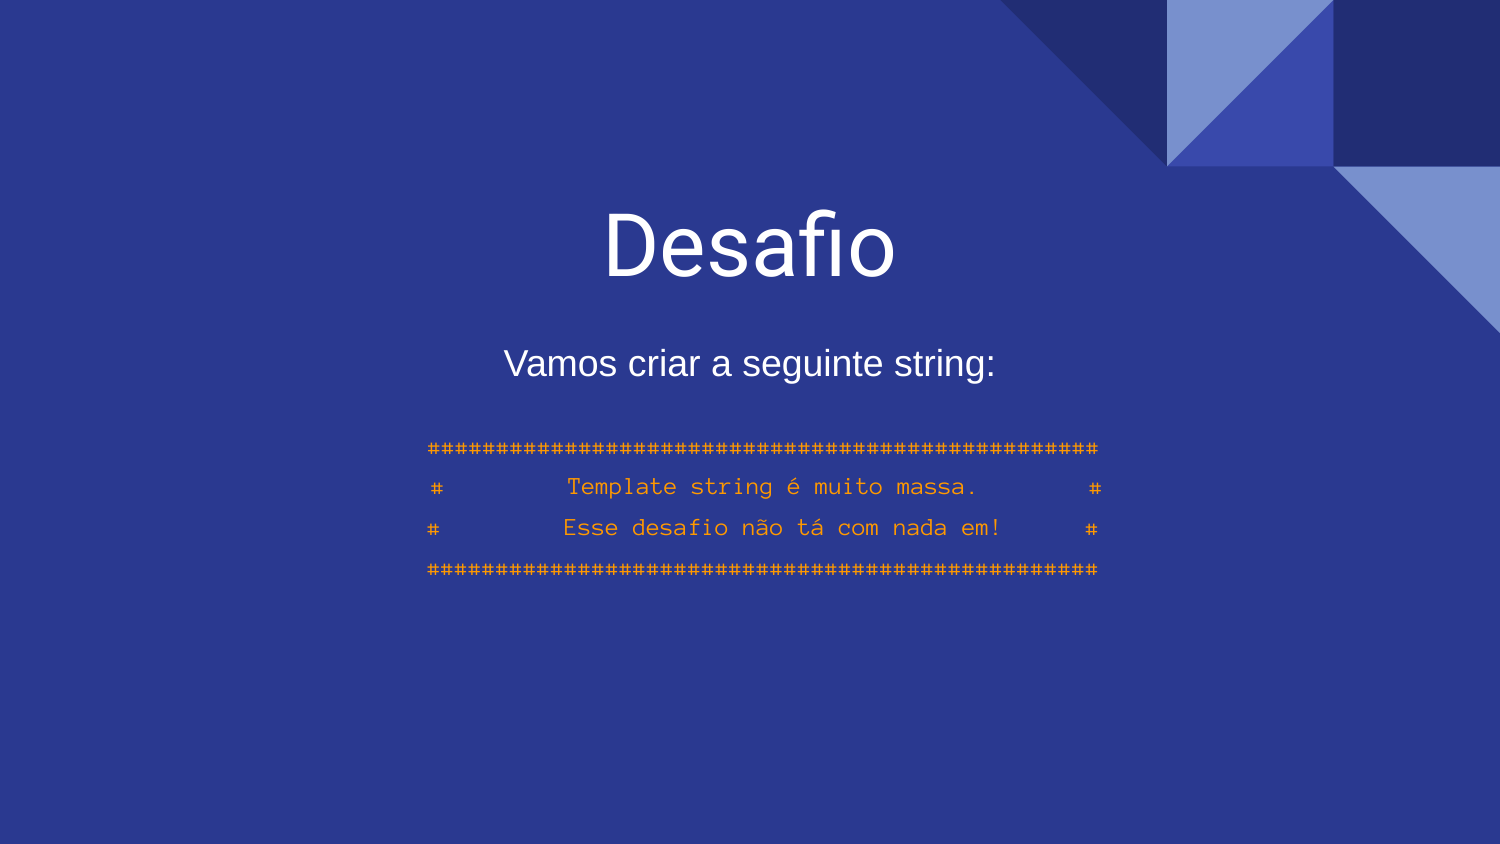

# Desafio
Vamos criar a seguinte string:

                                   #################################################
   #         Template string é muito massa.        #
                              #         Esse desafio não tá com nada em!      #
                              #################################################